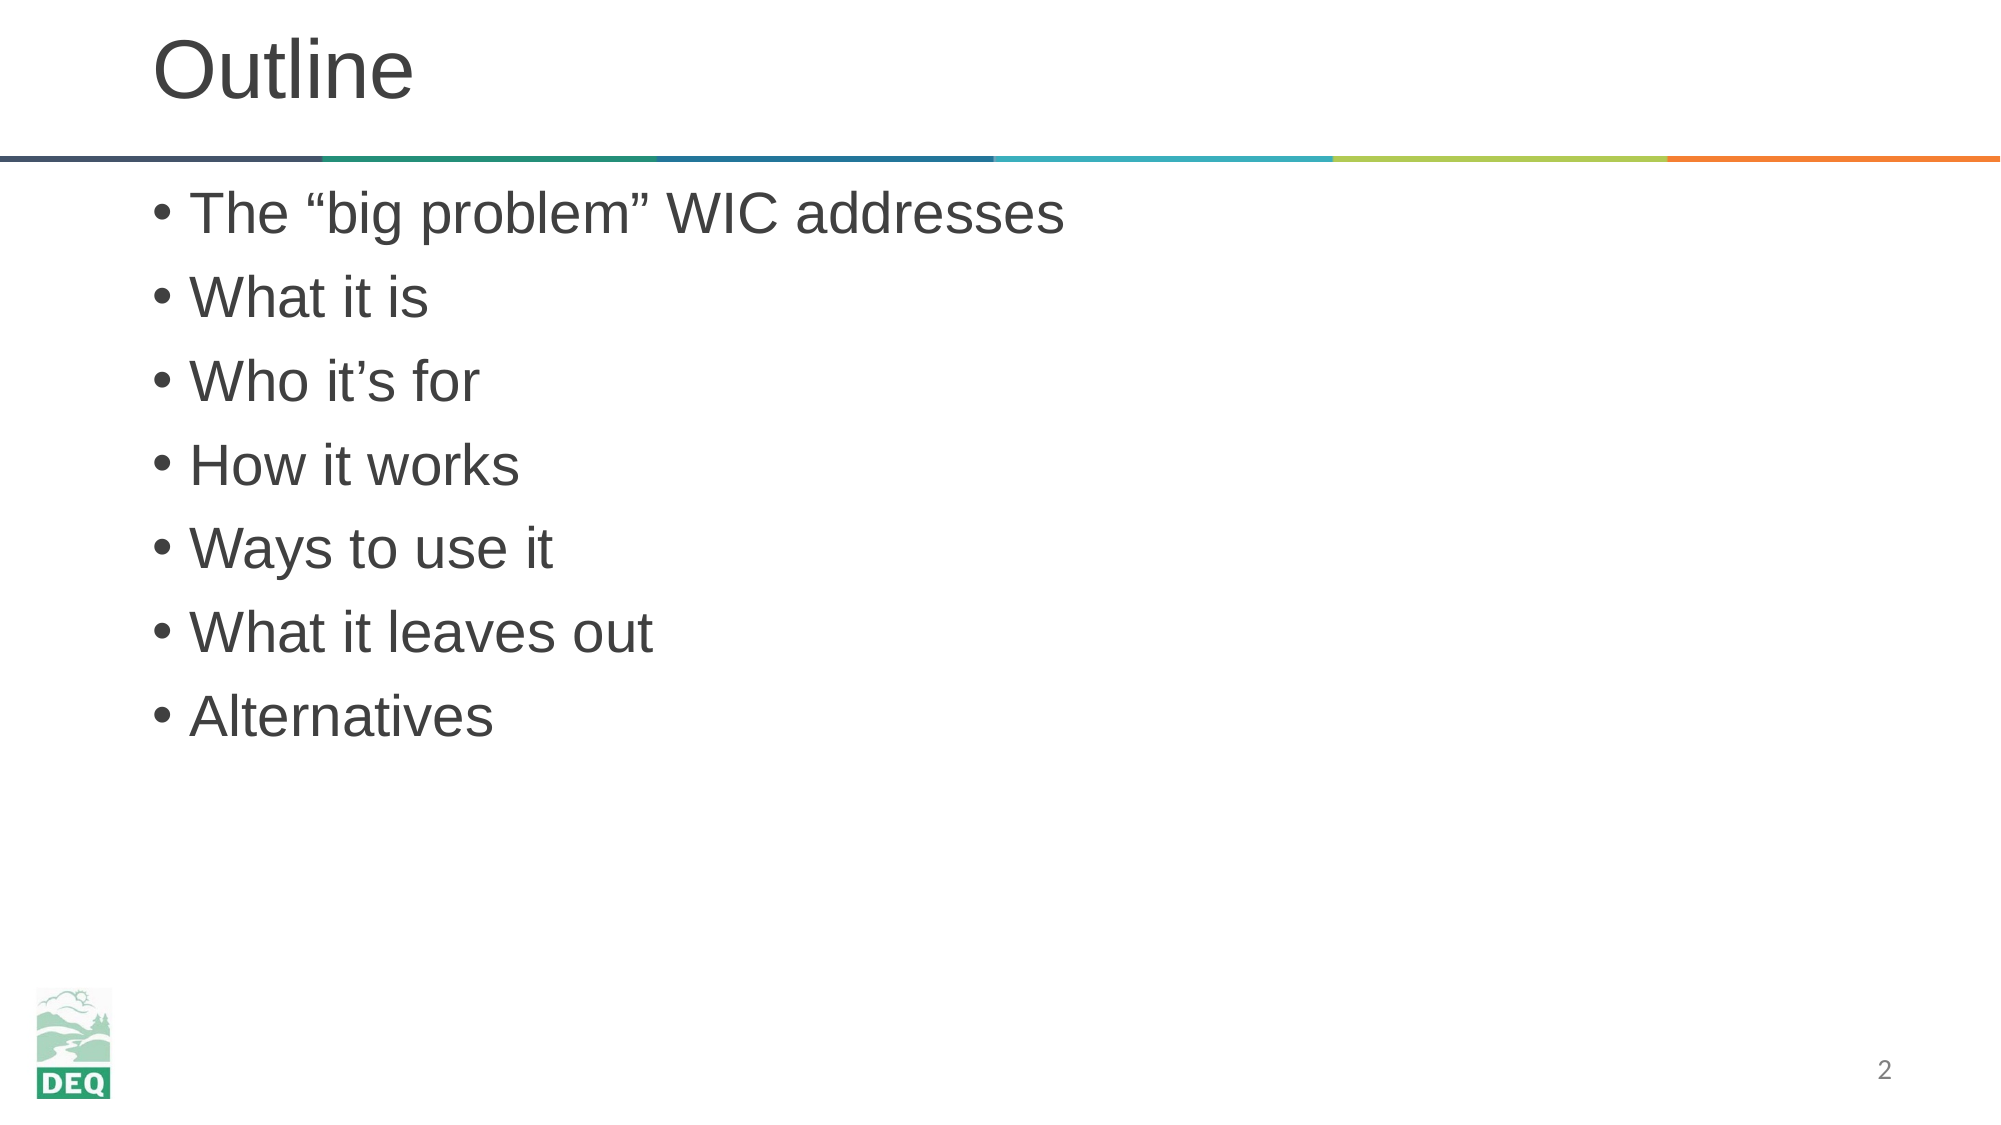

# Outline
The “big problem” WIC addresses
What it is
Who it’s for
How it works
Ways to use it
What it leaves out
Alternatives
2